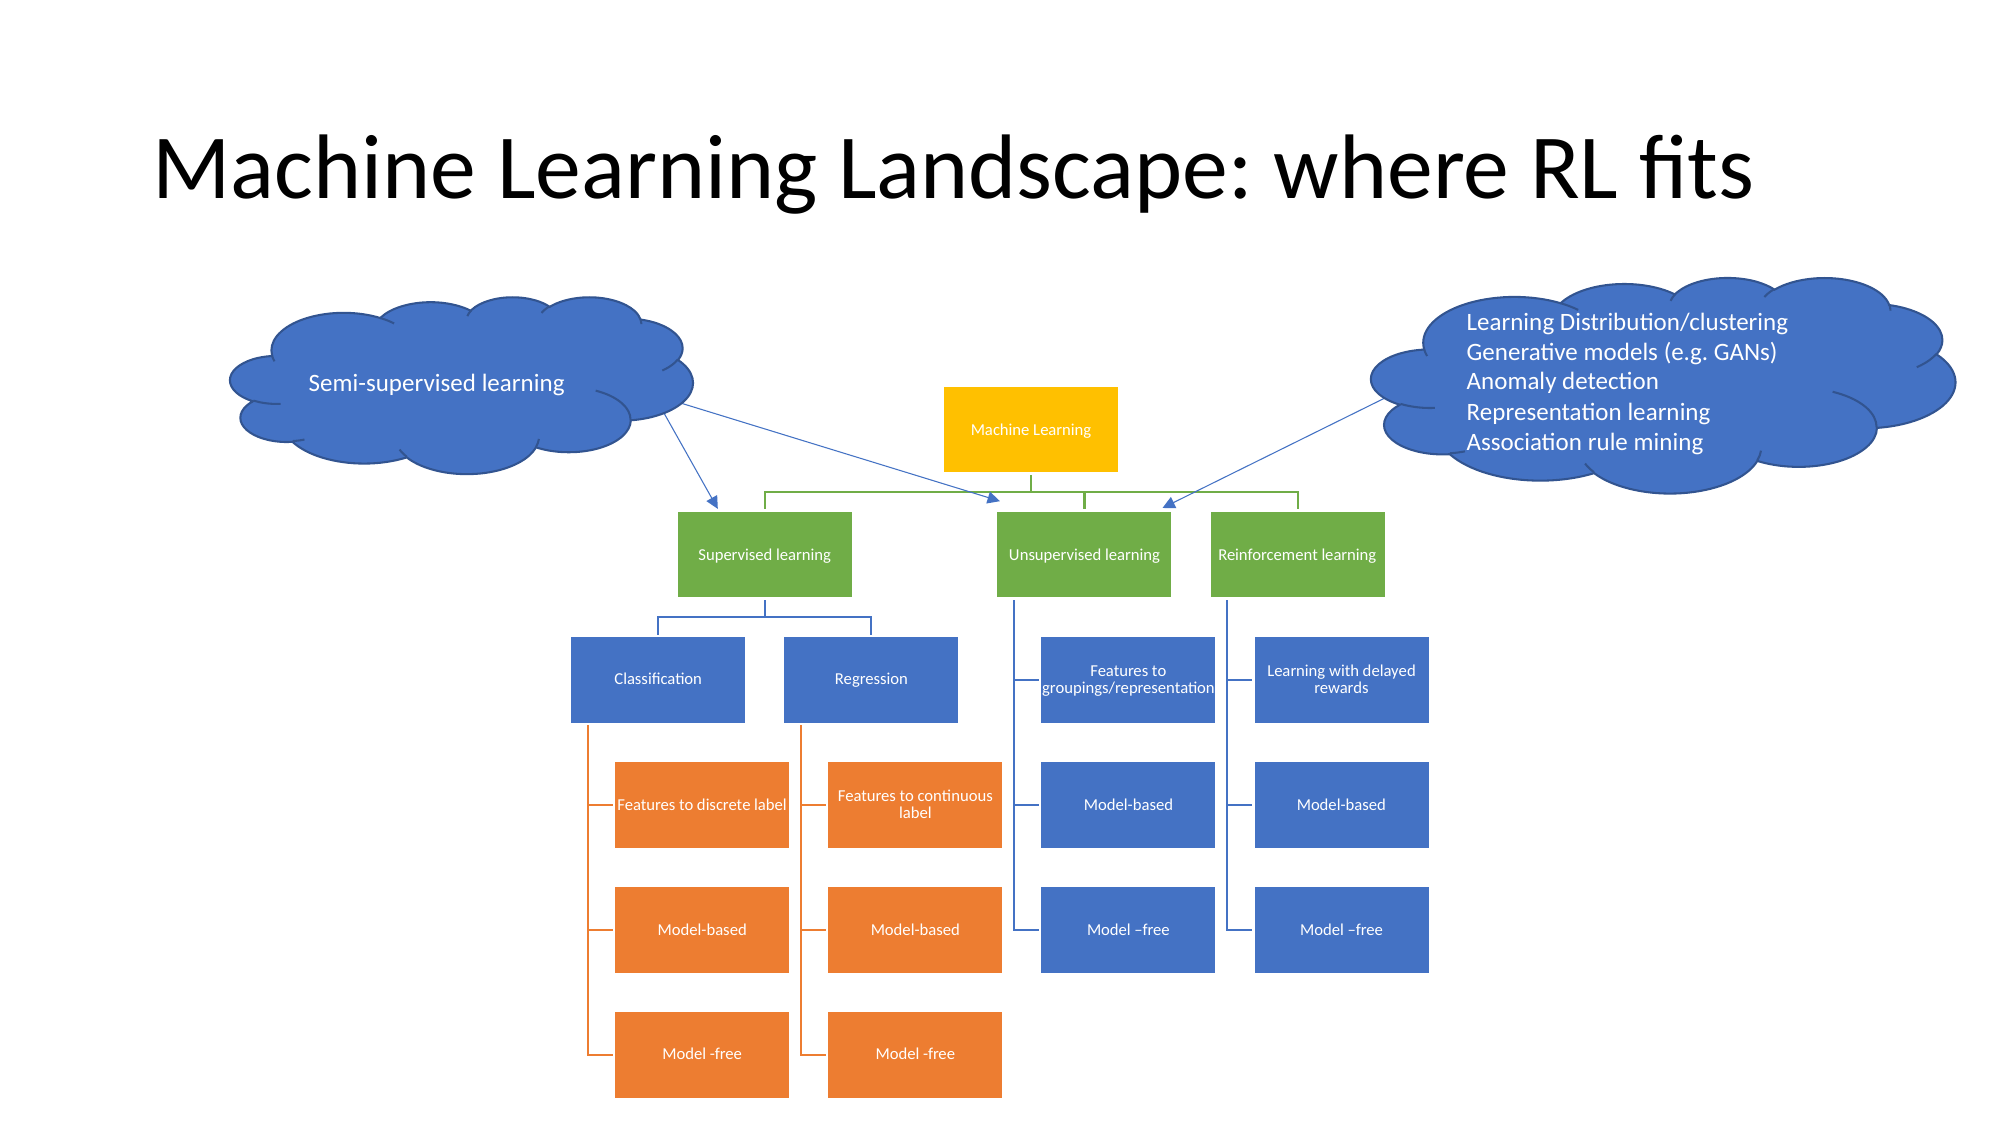

# Machine Learning Landscape: where RL fits
Learning Distribution/clustering
Generative models (e.g. GANs)
Anomaly detection
Representation learning
Association rule mining
Semi-supervised learning
Machine Learning
Supervised learning
Classification
Features to discrete label
Model-based
Model -free
Regression
Features to continuous label
Model-based
Model -free
Unsupervised learning
Features to groupings/representation
Model-based
Model –free
Reinforcement learning
Learning with delayed rewards
Model-based
Model –free